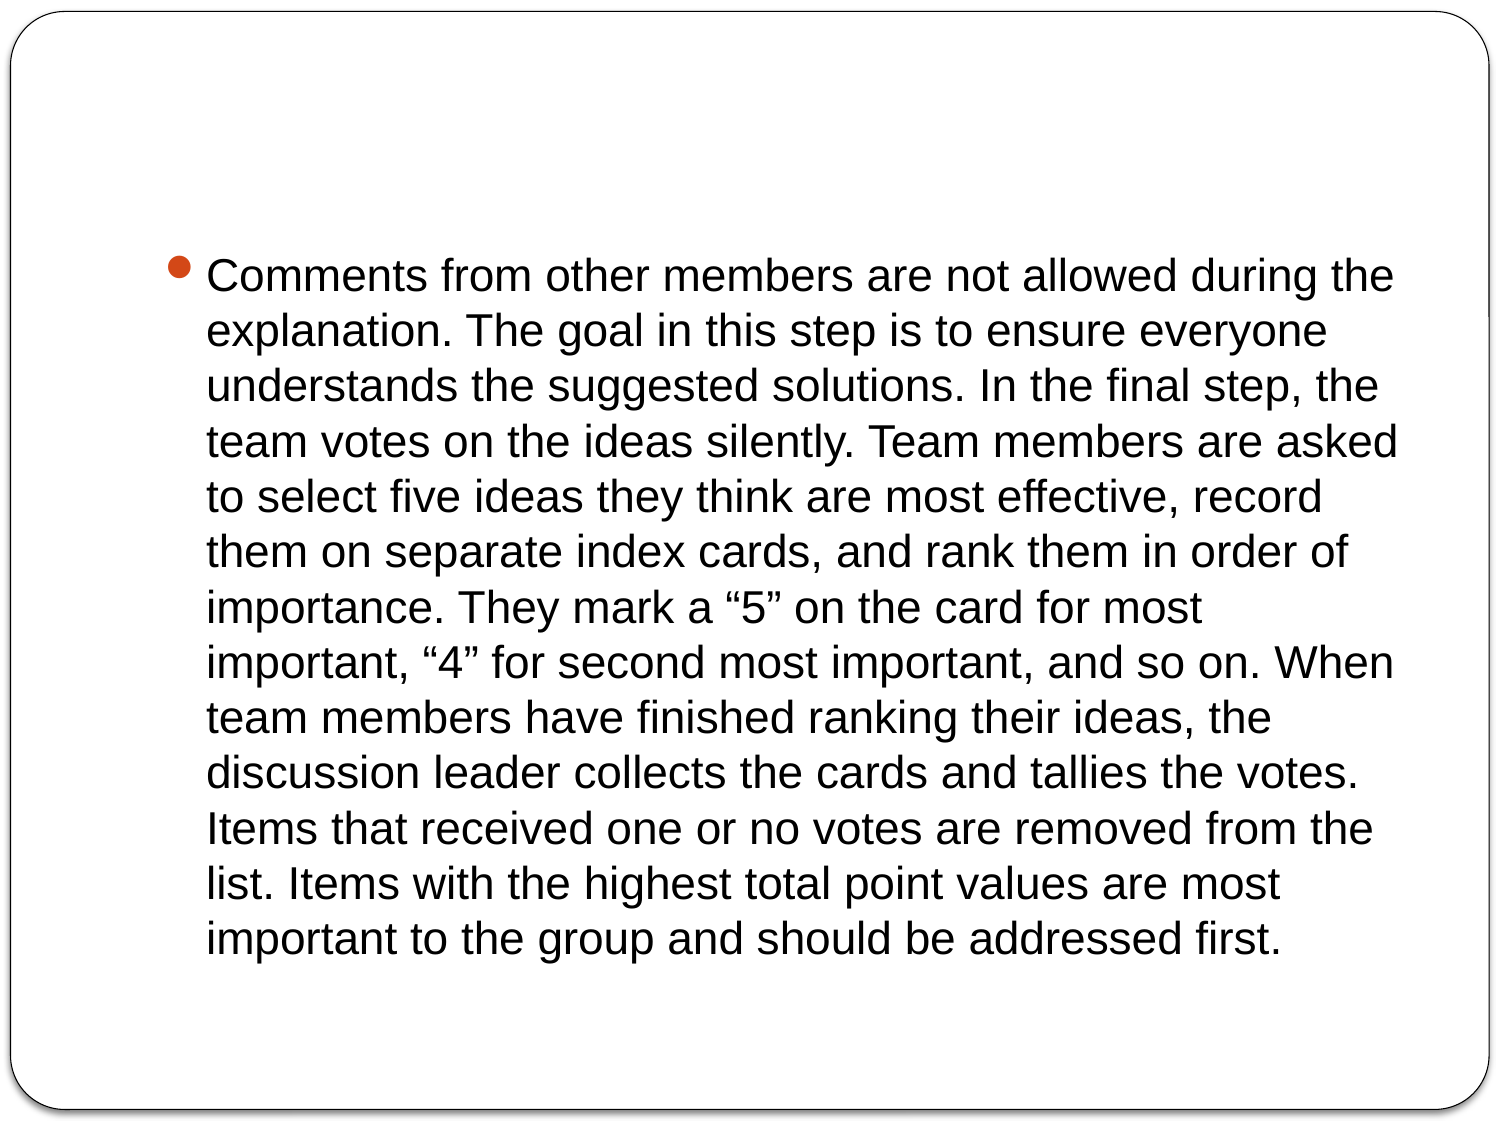

#
Comments from other members are not allowed during the explanation. The goal in this step is to ensure everyone understands the suggested solutions. In the final step, the team votes on the ideas silently. Team members are asked to select five ideas they think are most effective, record them on separate index cards, and rank them in order of importance. They mark a “5” on the card for most important, “4” for second most important, and so on. When team members have finished ranking their ideas, the discussion leader collects the cards and tallies the votes. Items that received one or no votes are removed from the list. Items with the highest total point values are most important to the group and should be addressed first.